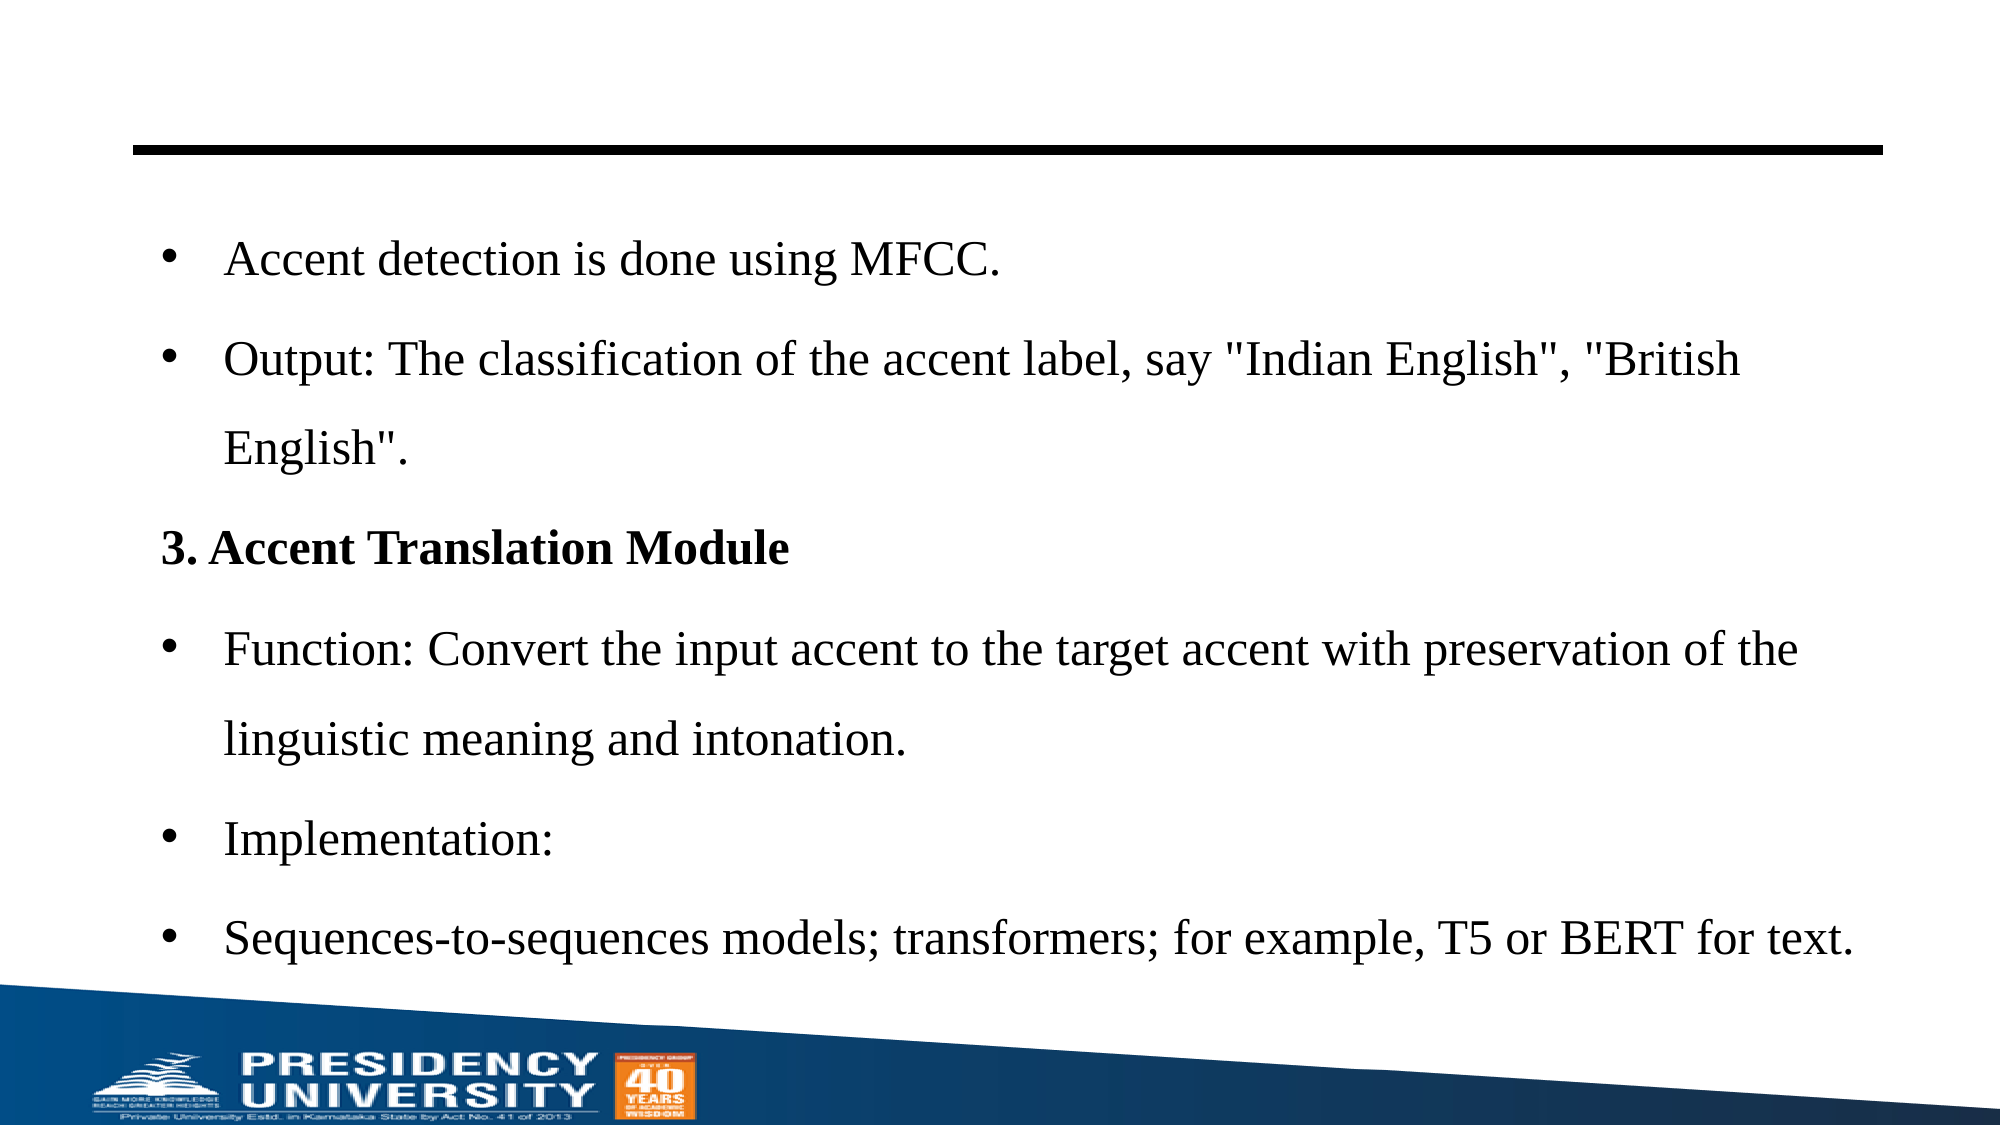

#
Accent detection is done using MFCC.
Output: The classification of the accent label, say "Indian English", "British English".
3. Accent Translation Module
Function: Convert the input accent to the target accent with preservation of the linguistic meaning and intonation.
Implementation:
Sequences-to-sequences models; transformers; for example, T5 or BERT for text.